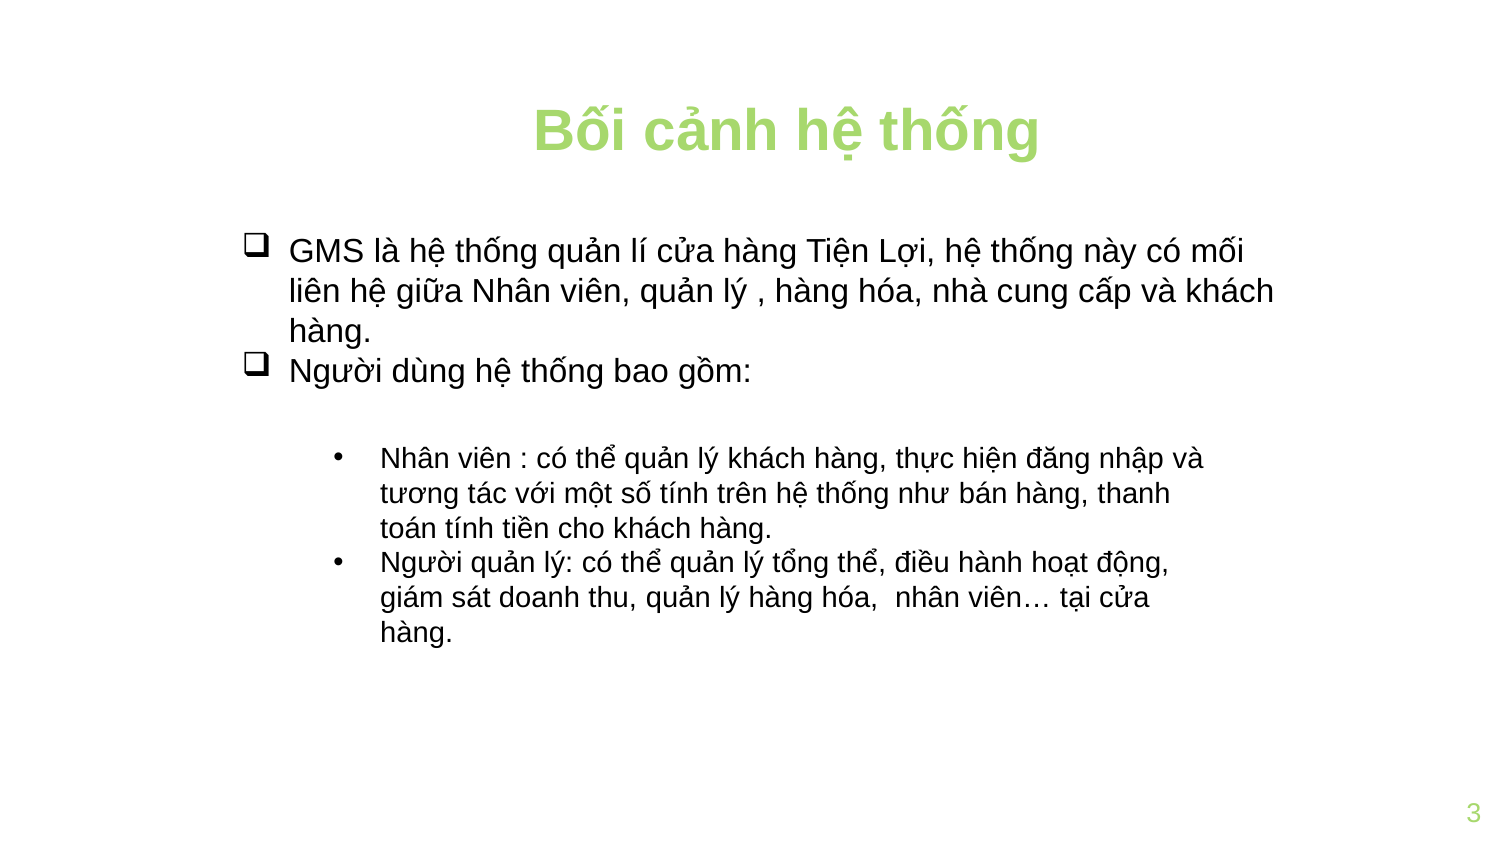

# Bối cảnh hệ thống
GMS là hệ thống quản lí cửa hàng Tiện Lợi, hệ thống này có mối liên hệ giữa Nhân viên, quản lý , hàng hóa, nhà cung cấp và khách hàng.
Người dùng hệ thống bao gồm:

Nhân viên : có thể quản lý khách hàng, thực hiện đăng nhập và tương tác với một số tính trên hệ thống như bán hàng, thanh toán tính tiền cho khách hàng.
Người quản lý: có thể quản lý tổng thể, điều hành hoạt động, giám sát doanh thu, quản lý hàng hóa,  nhân viên… tại cửa hàng.

3